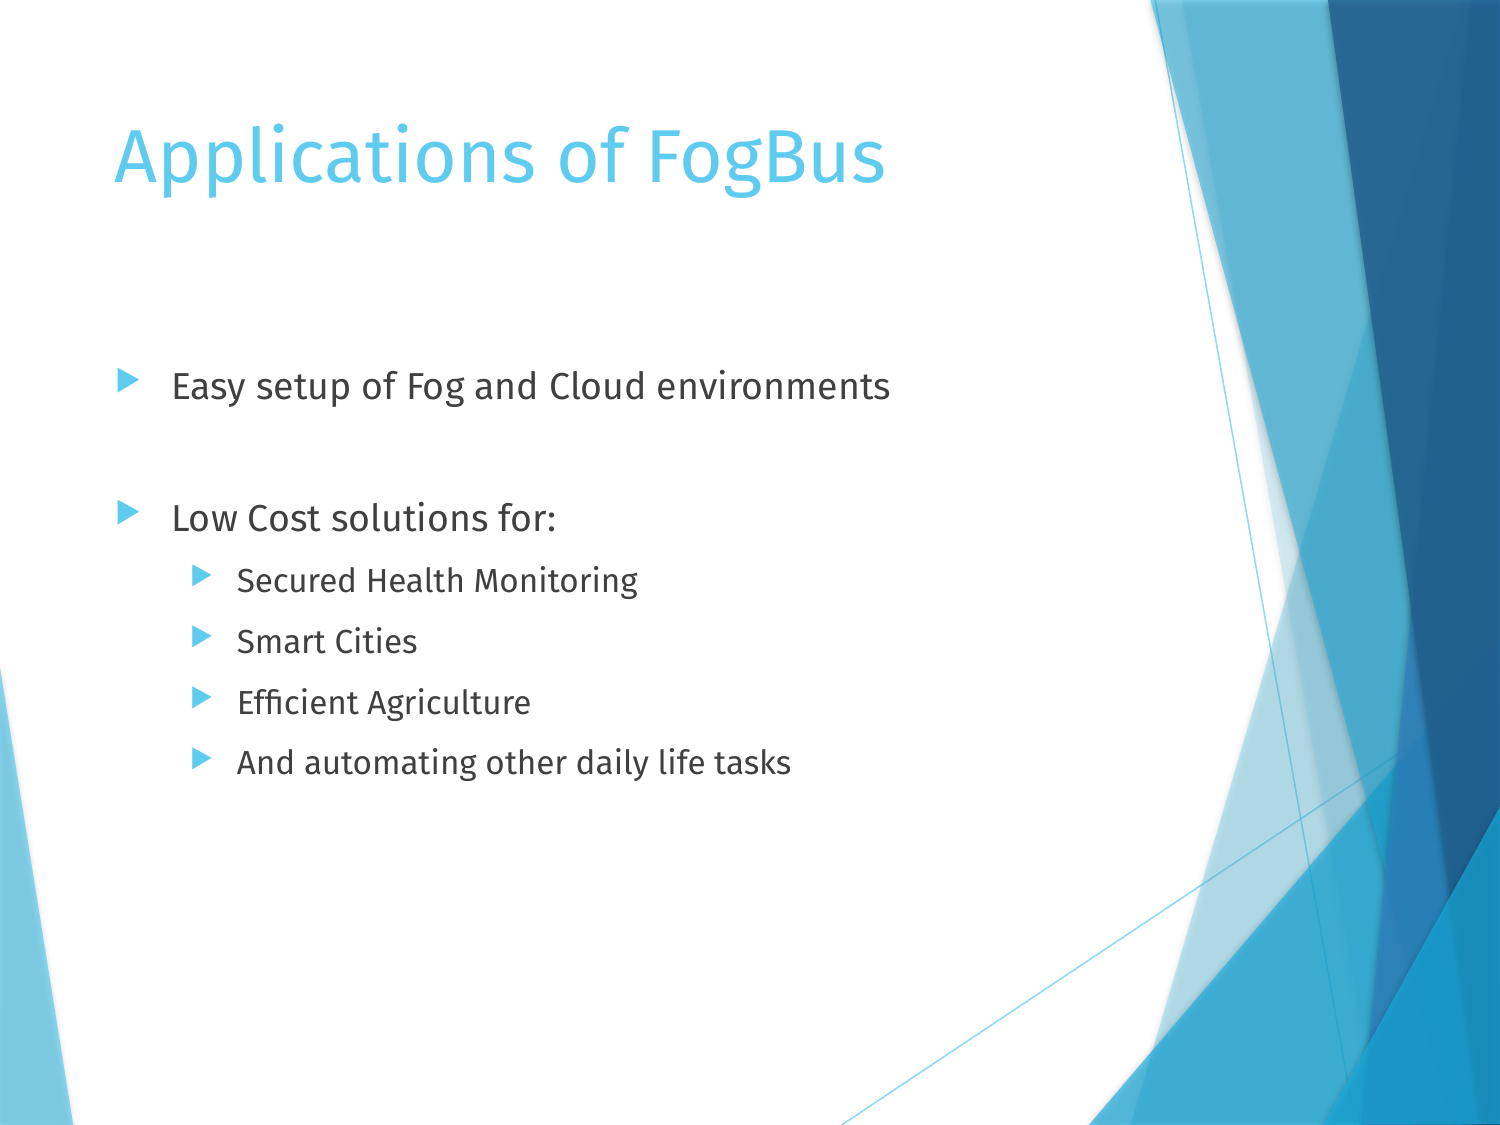

# Applications of FogBus
Easy setup of Fog and Cloud environments

Low Cost solutions for:
Secured Health Monitoring
Smart Cities
Efficient Agriculture
And automating other daily life tasks